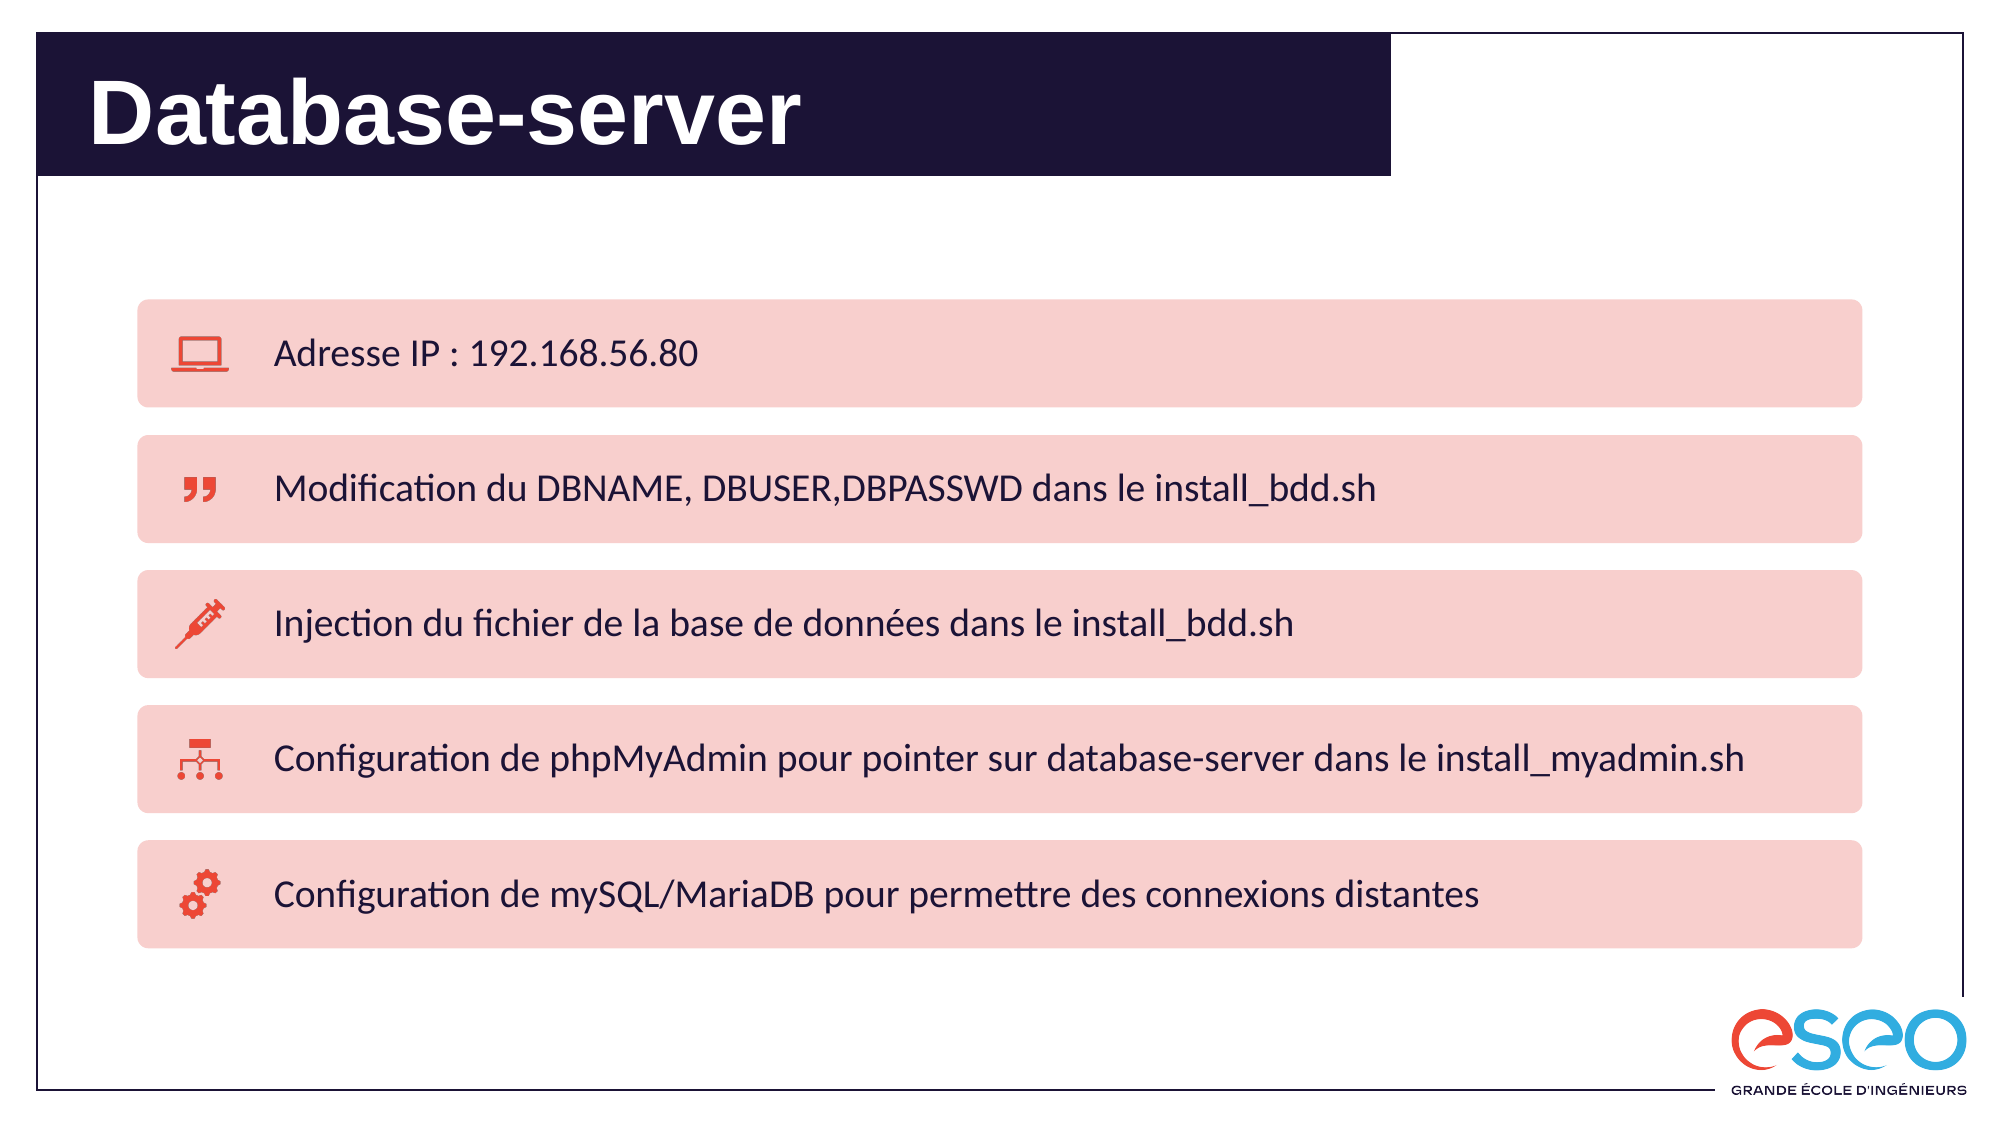

# Database-server
Adresse IP : 192.168.56.80
Modification du DBNAME, DBUSER,DBPASSWD dans le install_bdd.sh
Injection du fichier de la base de données dans le install_bdd.sh
Configuration de phpMyAdmin pour pointer sur database-server dans le install_myadmin.sh
Configuration de mySQL/MariaDB pour permettre des connexions distantes